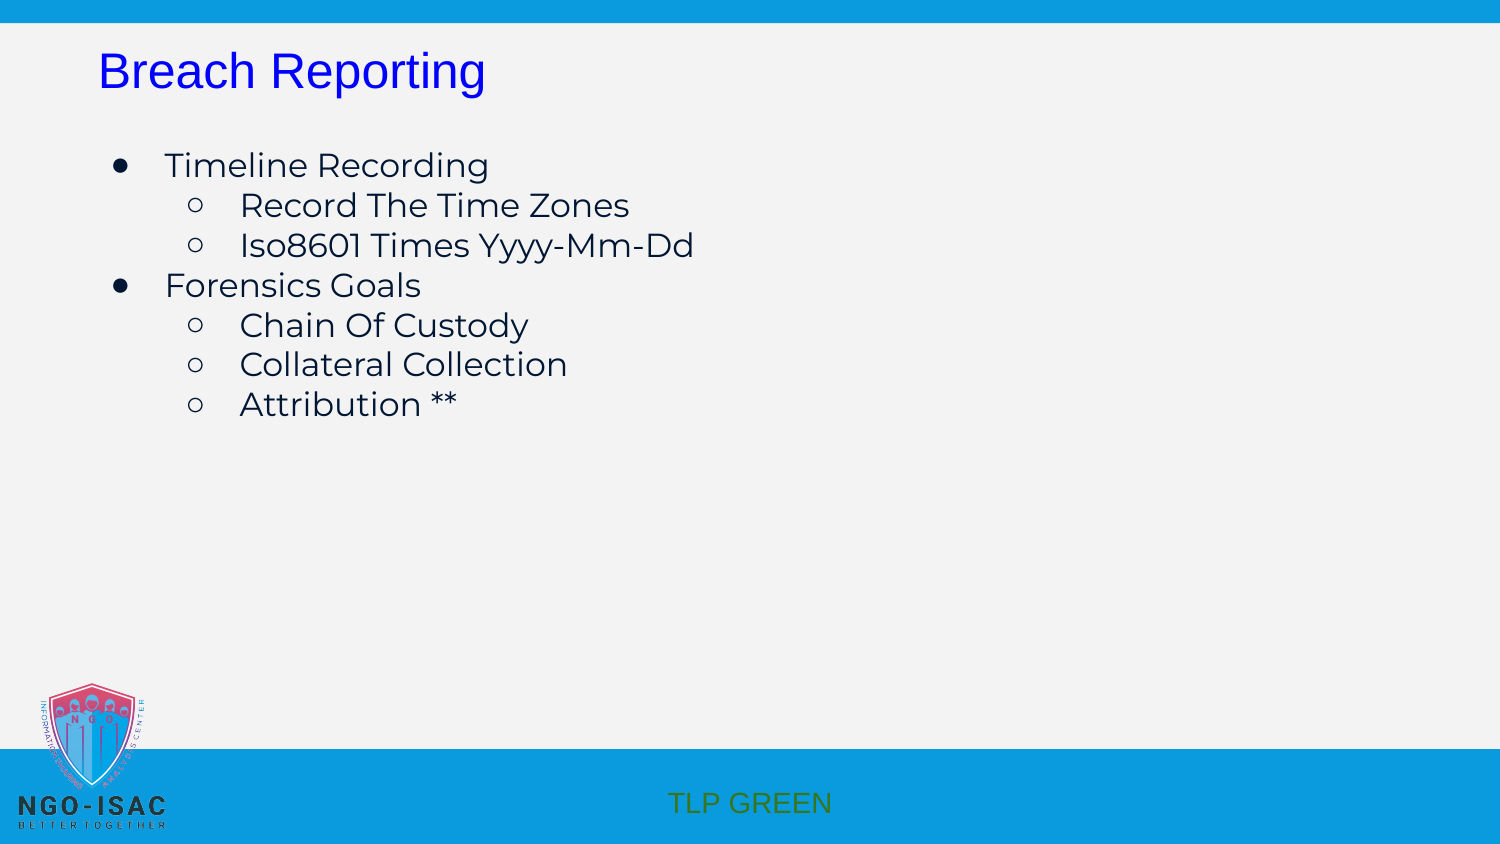

# Breach Reporting
Timeline Recording
Record The Time Zones
Iso8601 Times Yyyy-Mm-Dd
Forensics Goals
Chain Of Custody
Collateral Collection
Attribution **